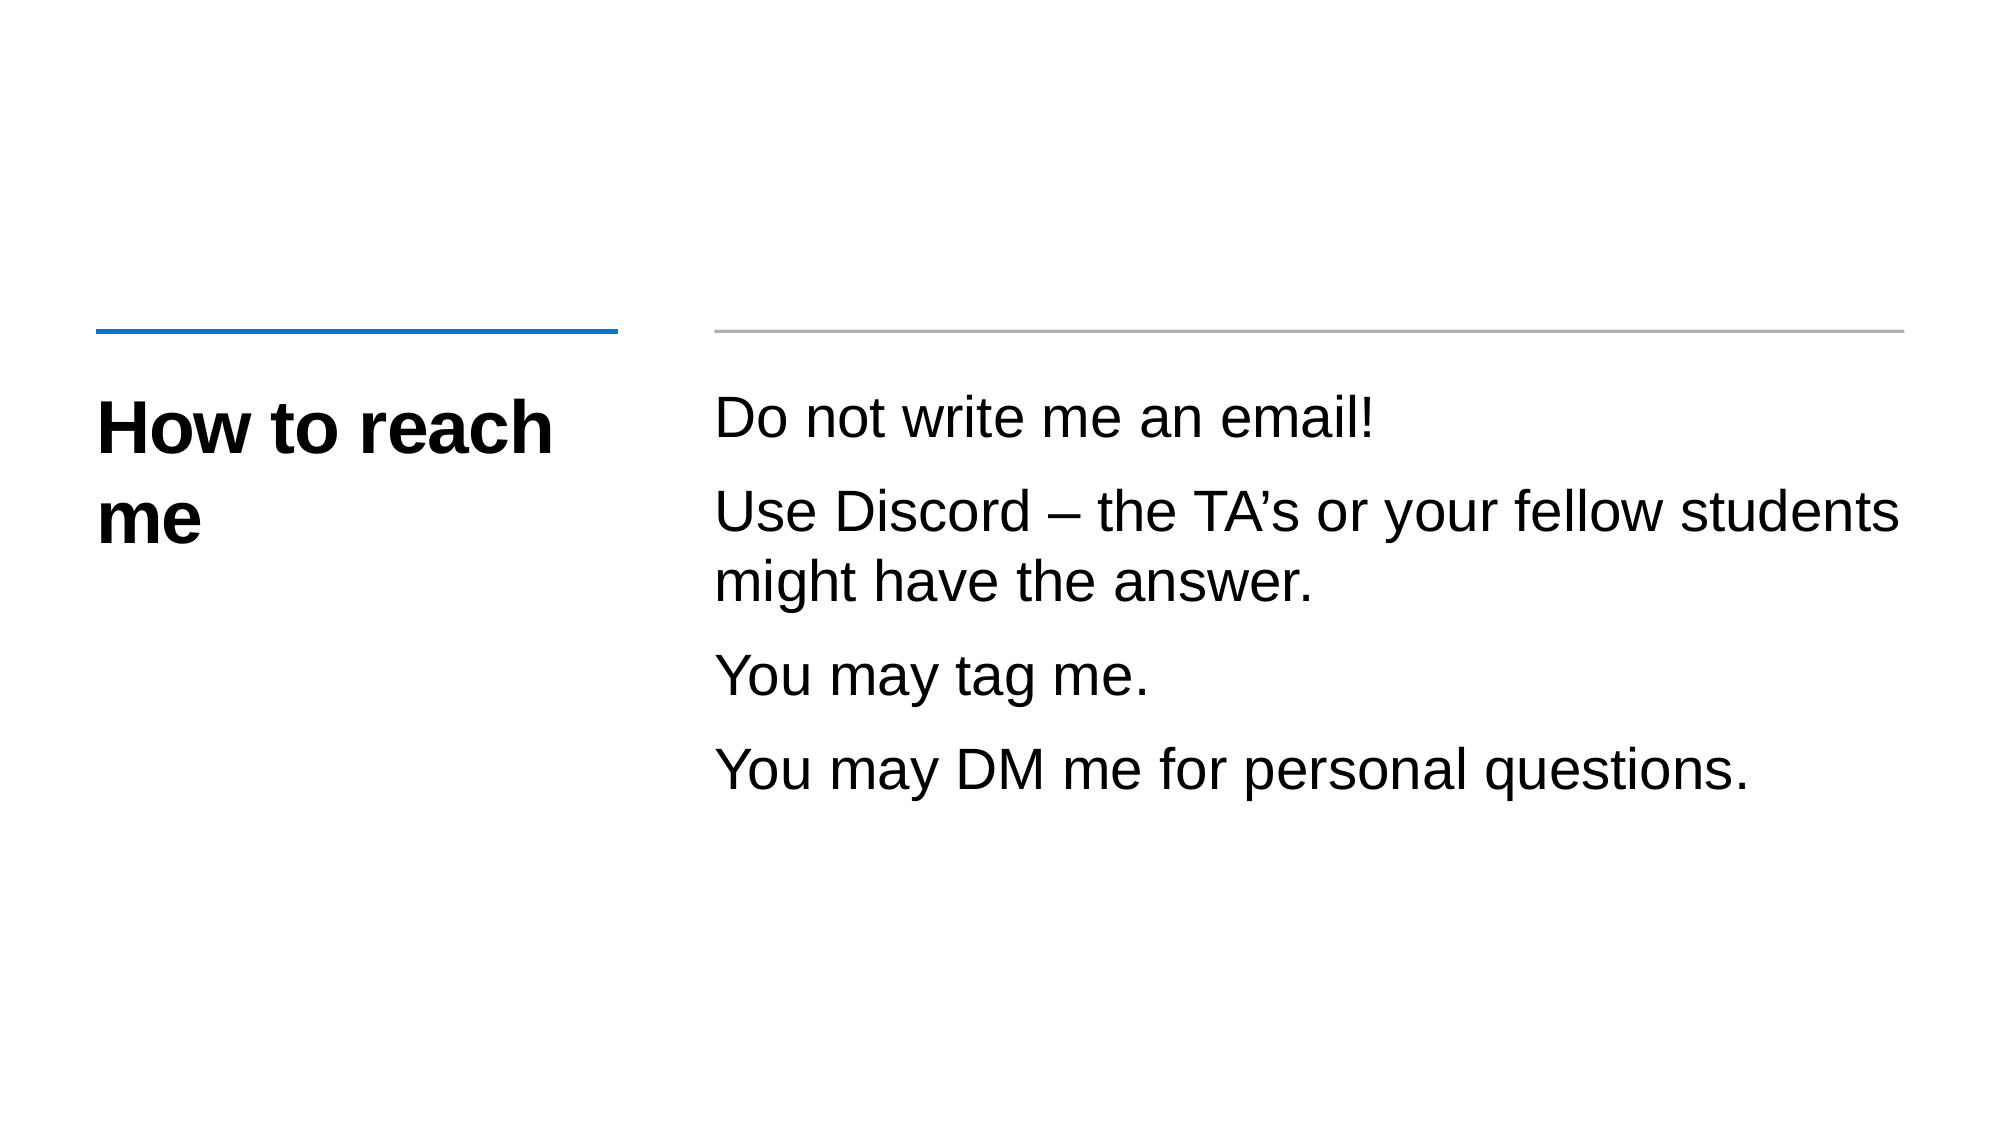

# How to reach me
Do not write me an email!
Use Discord – the TA’s or your fellow students might have the answer.
You may tag me.
You may DM me for personal questions.